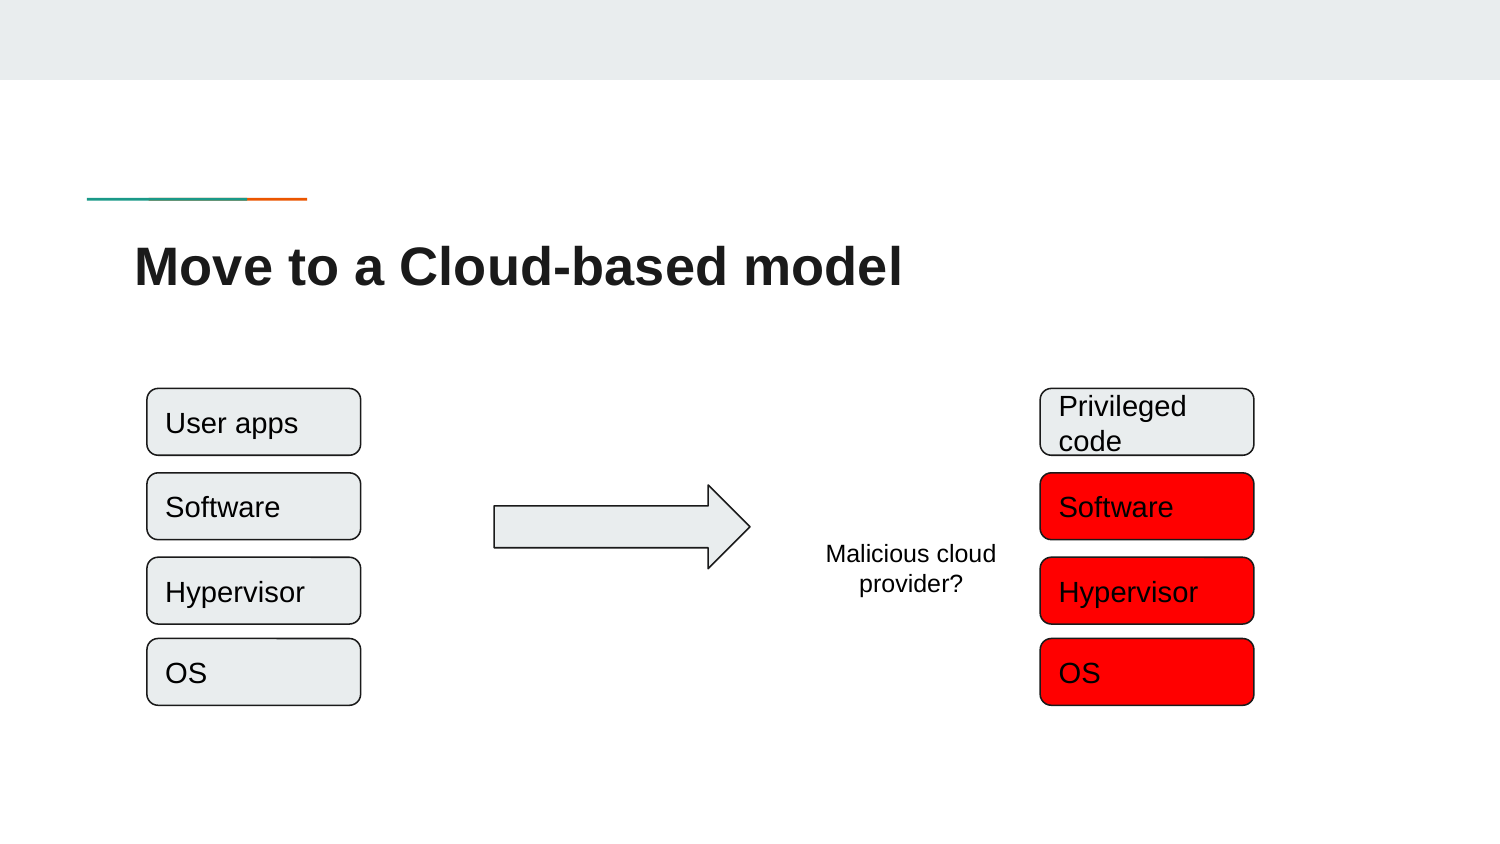

# Move to a Cloud-based model
User apps
Privileged code
Software
Software

Malicious cloud provider?
Hypervisor
Hypervisor
OS
OS